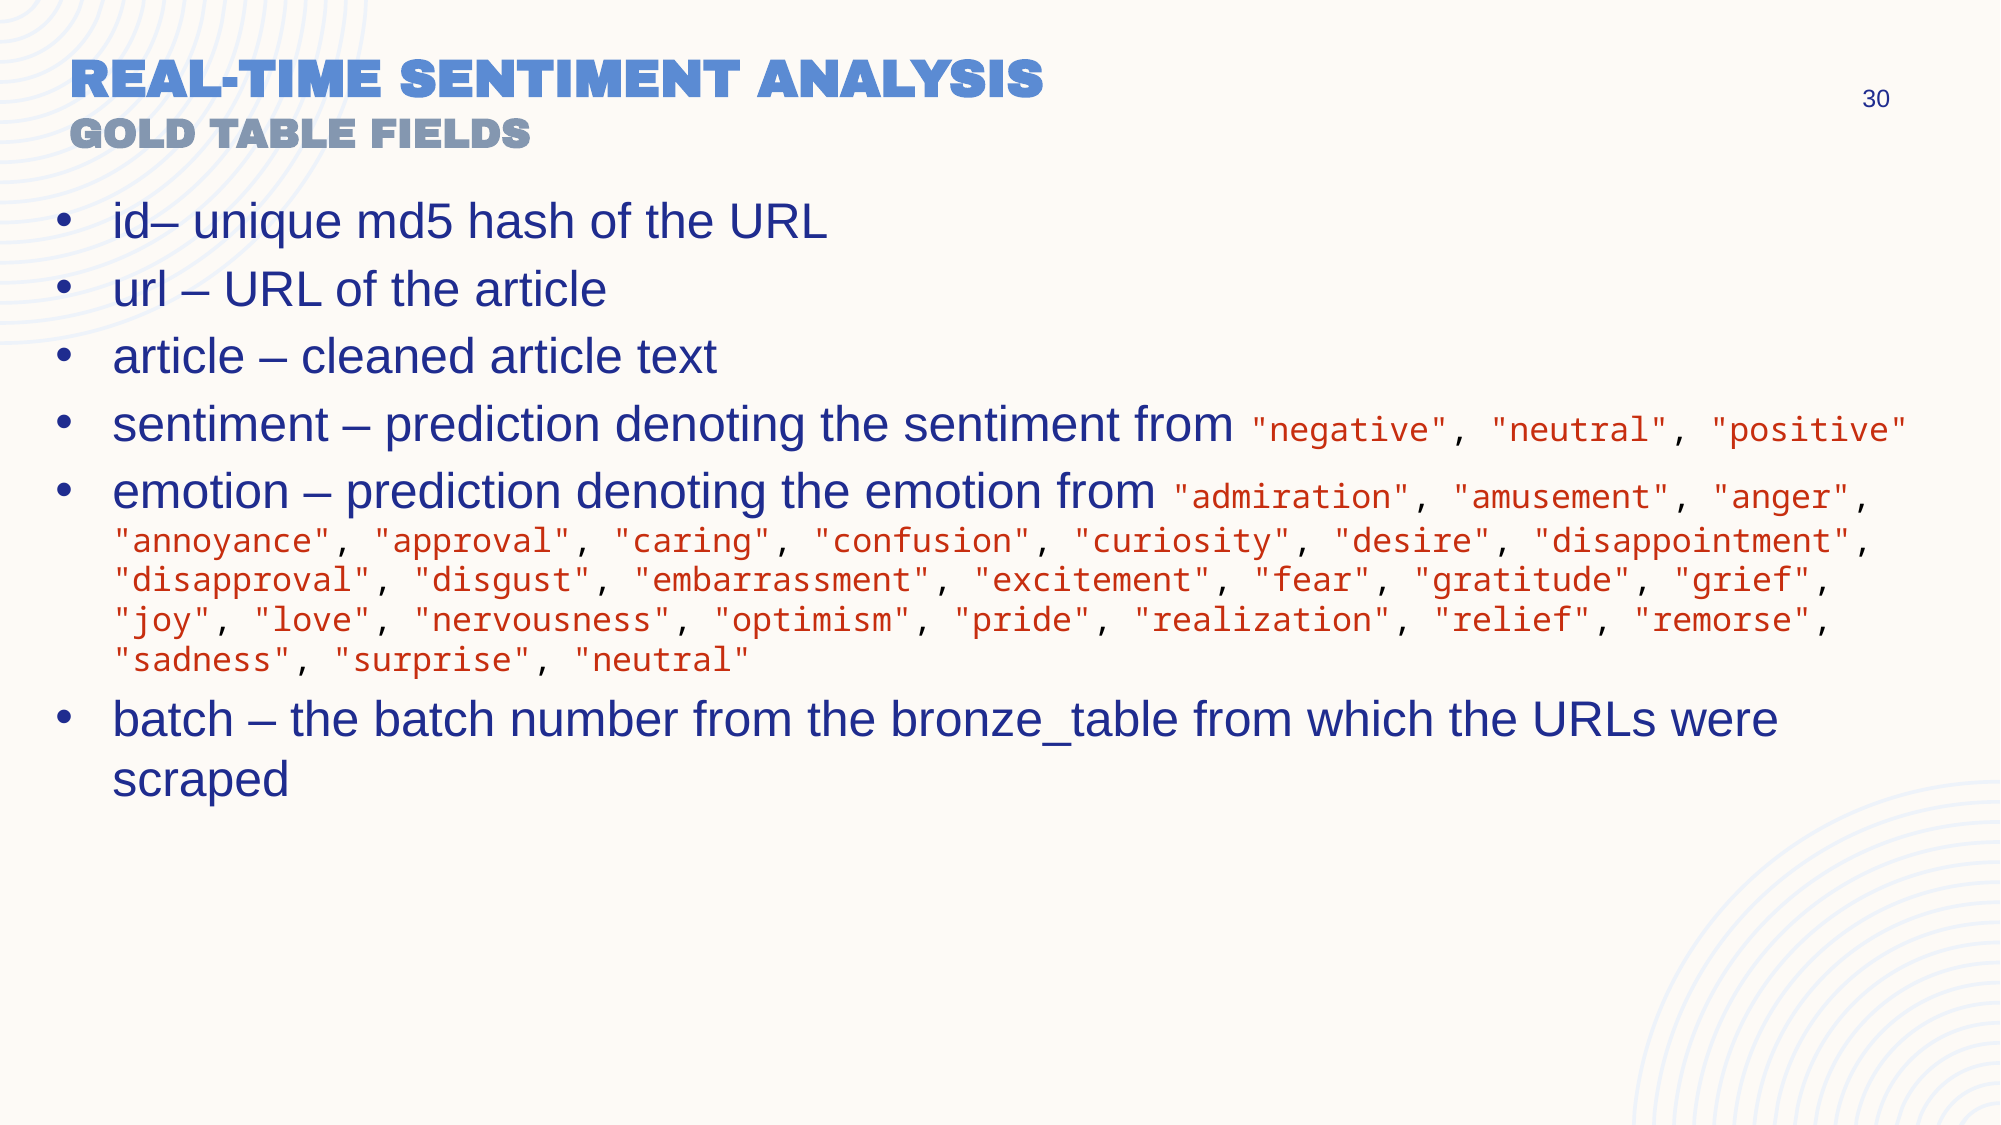

Real-TIME SENTIMENT ANALYSIS
GOLD TABLE FIELDS
30
id– unique md5 hash of the URL
url – URL of the article
article – cleaned article text
sentiment – prediction denoting the sentiment from "negative", "neutral", "positive"
emotion – prediction denoting the emotion from "admiration", "amusement", "anger", "annoyance", "approval", "caring", "confusion", "curiosity", "desire", "disappointment", "disapproval", "disgust", "embarrassment", "excitement", "fear", "gratitude", "grief", "joy", "love", "nervousness", "optimism", "pride", "realization", "relief", "remorse", "sadness", "surprise", "neutral"
batch – the batch number from the bronze_table from which the URLs were scraped